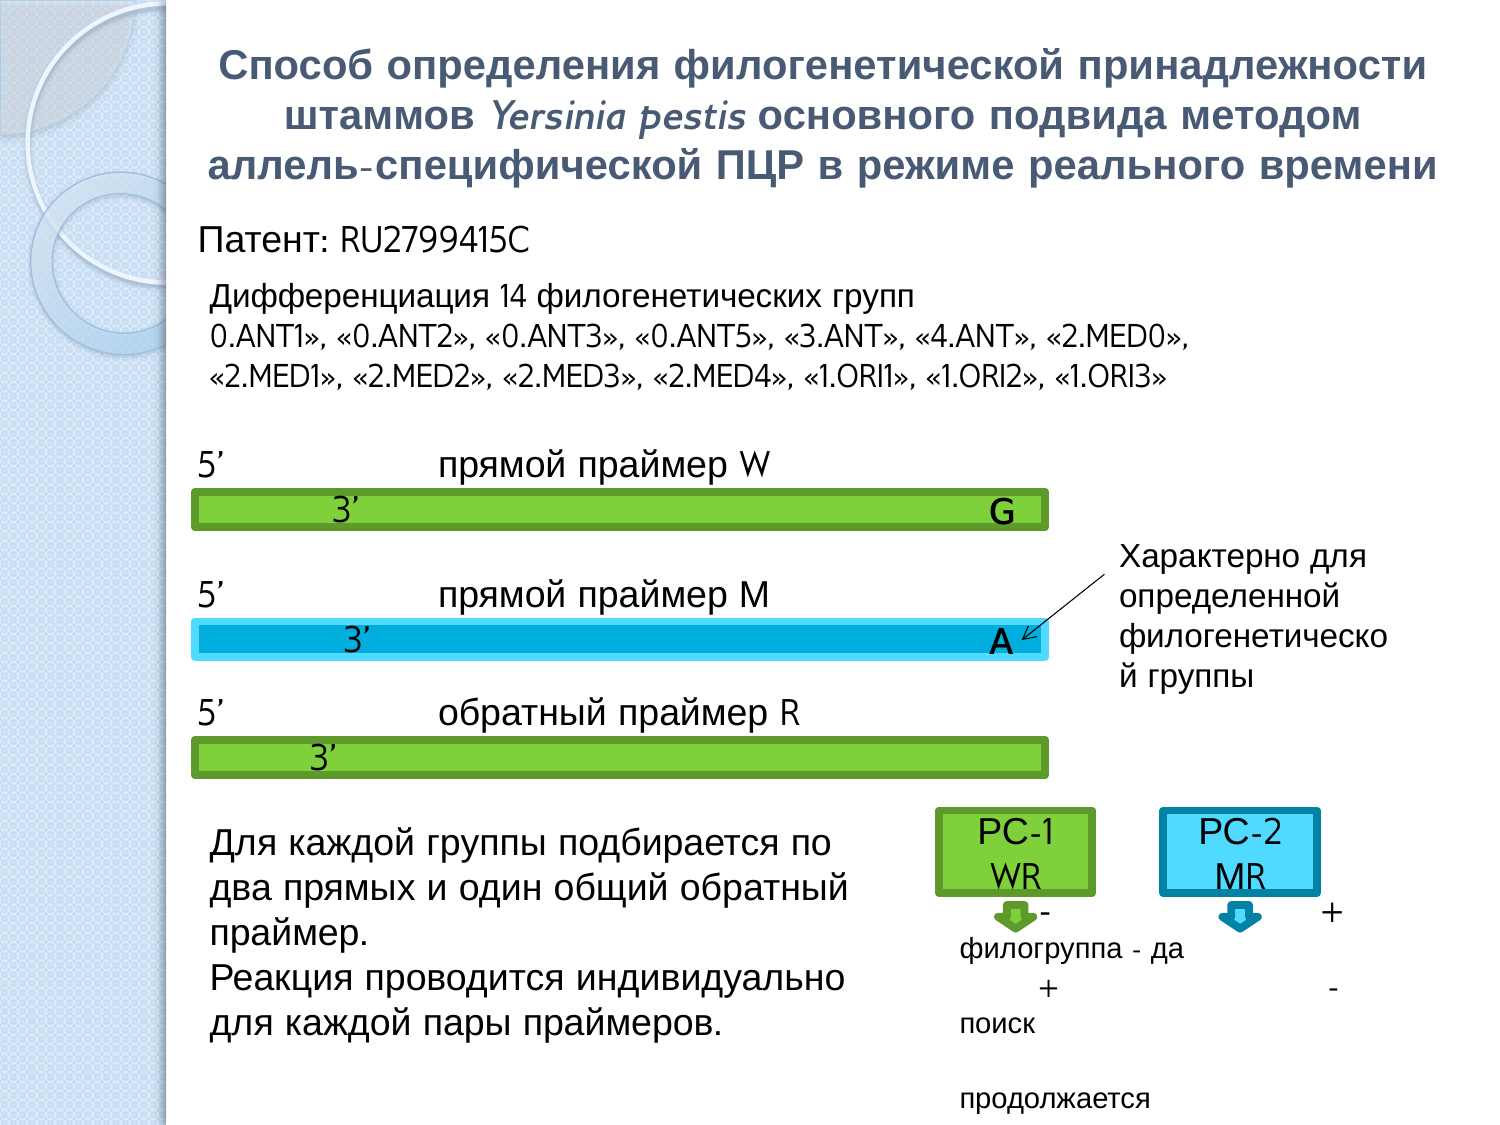

# Способ определения филогенетической принадлежности штаммов Yersinia pestis основного подвида методом аллель-специфической ПЦР в режиме реального времени
Патент: RU2799415C
Дифференциация 14 филогенетических групп
0.ANT1», «0.ANT2», «0.ANT3», «0.ANT5», «3.ANT», «4.ANT», «2.MED0», «2.MED1», «2.MED2», «2.MED3», «2.MED4», «1.ORI1», «1.ORI2», «1.ORI3»
5’                   прямой праймер W                                      3’
G

Характерно для определенной филогенетической группы
5’                   прямой праймер М                                       3’
A

5’                   обратный праймер R                                    3’

Для каждой группы подбирается по два прямых и один общий обратный праймер.
Реакция проводится индивидуально для каждой пары праймеров.
РС-1 WR
РС-2 МR

       -                        +       филогруппа - да
        +                           -           поиск
                                               продолжается